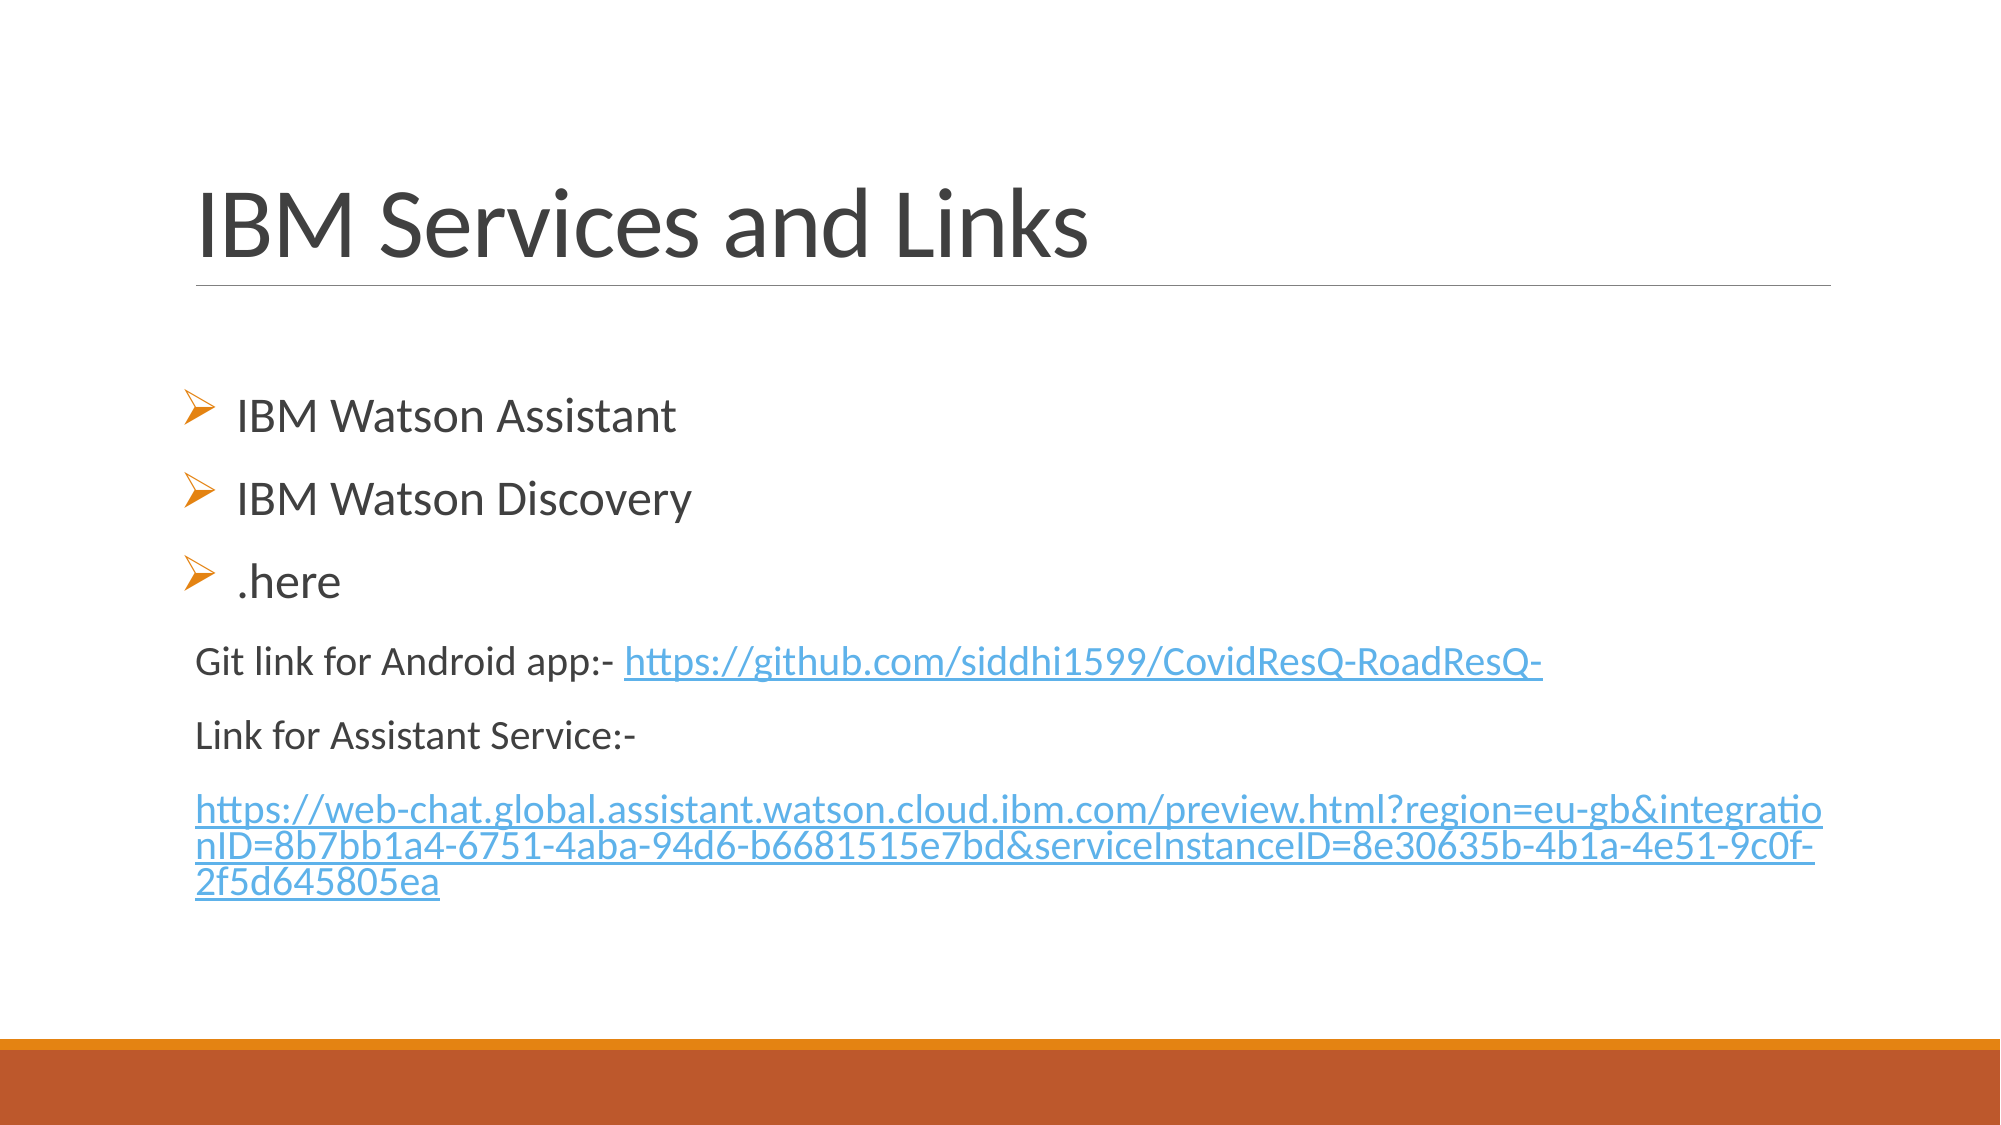

# IBM Services and Links

IBM Watson Assistant
IBM Watson Discovery
.here
Git link for Android app:- https://github.com/siddhi1599/CovidResQ-RoadResQ-
Link for Assistant Service:-
https://web-chat.global.assistant.watson.cloud.ibm.com/preview.html?region=eu-gb&integrationID=8b7bb1a4-6751-4aba-94d6-b6681515e7bd&serviceInstanceID=8e30635b-4b1a-4e51-9c0f-2f5d645805ea